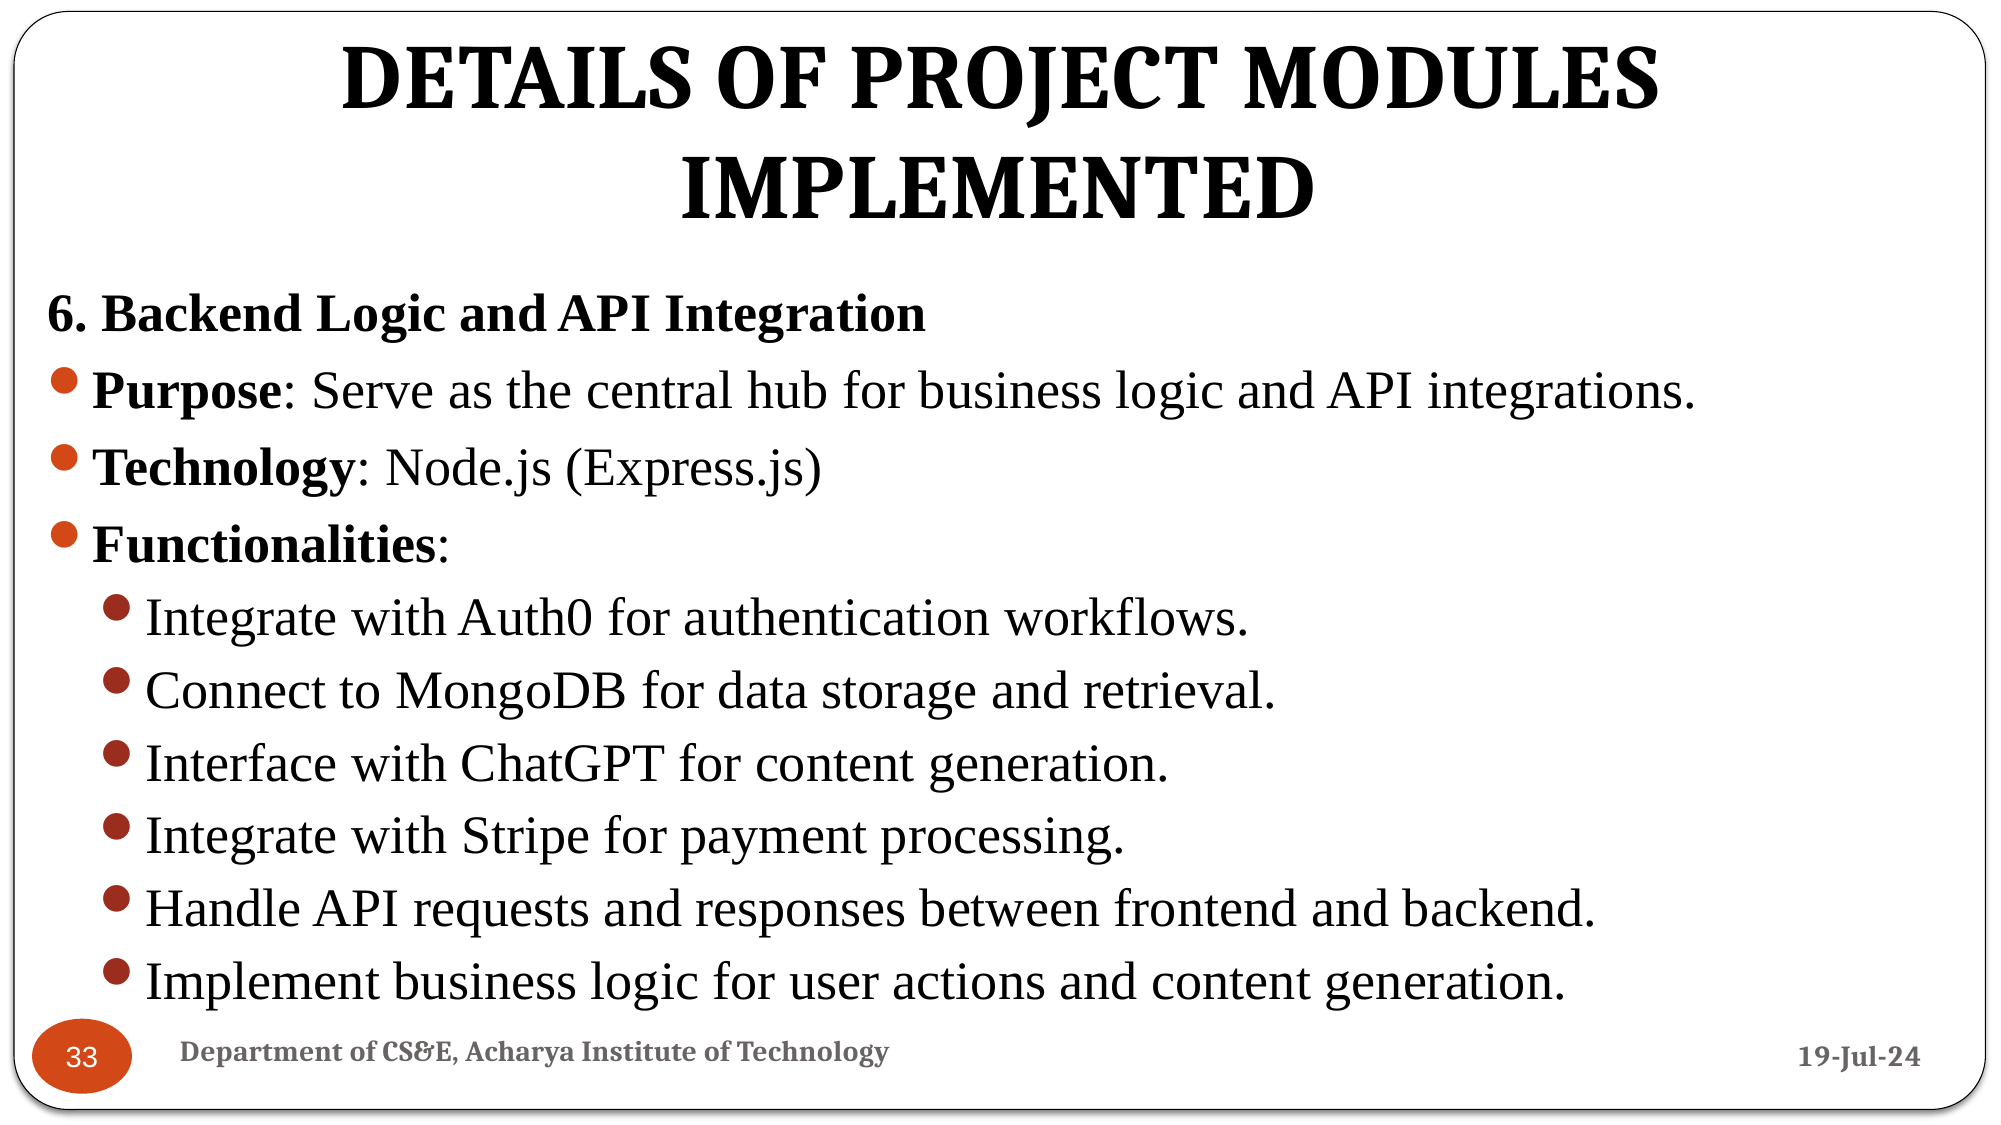

# DETAILS OF PROJECT MODULES IMPLEMENTED
6. Backend Logic and API Integration
Purpose: Serve as the central hub for business logic and API integrations.
Technology: Node.js (Express.js)
Functionalities:
Integrate with Auth0 for authentication workflows.
Connect to MongoDB for data storage and retrieval.
Interface with ChatGPT for content generation.
Integrate with Stripe for payment processing.
Handle API requests and responses between frontend and backend.
Implement business logic for user actions and content generation.

Department of CS&E, Acharya Institute of Technology
19-Jul-24
33